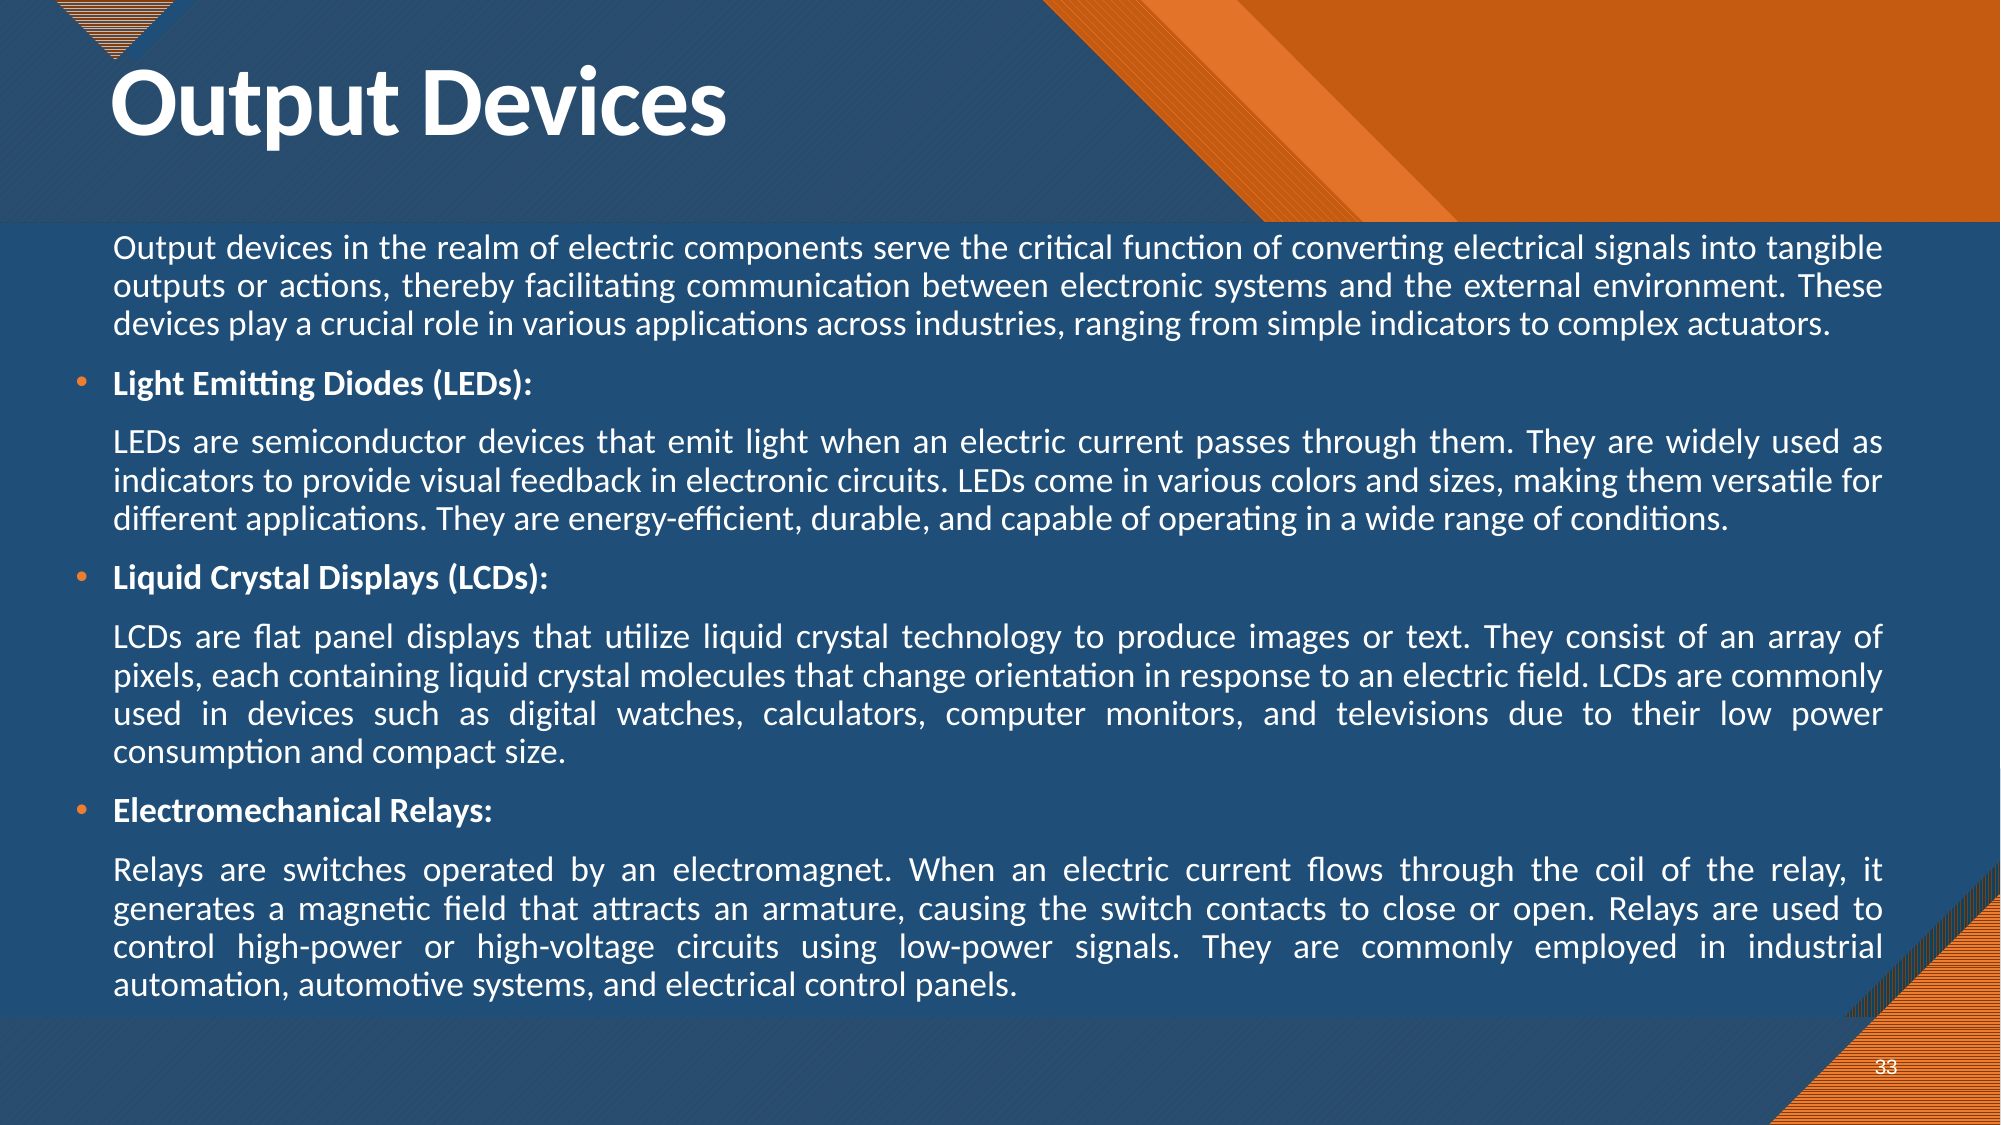

# Output Devices
Output devices in the realm of electric components serve the critical function of converting electrical signals into tangible outputs or actions, thereby facilitating communication between electronic systems and the external environment. These devices play a crucial role in various applications across industries, ranging from simple indicators to complex actuators.
Light Emitting Diodes (LEDs):
LEDs are semiconductor devices that emit light when an electric current passes through them. They are widely used as indicators to provide visual feedback in electronic circuits. LEDs come in various colors and sizes, making them versatile for different applications. They are energy-efficient, durable, and capable of operating in a wide range of conditions.
Liquid Crystal Displays (LCDs):
LCDs are flat panel displays that utilize liquid crystal technology to produce images or text. They consist of an array of pixels, each containing liquid crystal molecules that change orientation in response to an electric field. LCDs are commonly used in devices such as digital watches, calculators, computer monitors, and televisions due to their low power consumption and compact size.
Electromechanical Relays:
Relays are switches operated by an electromagnet. When an electric current flows through the coil of the relay, it generates a magnetic field that attracts an armature, causing the switch contacts to close or open. Relays are used to control high-power or high-voltage circuits using low-power signals. They are commonly employed in industrial automation, automotive systems, and electrical control panels.
33